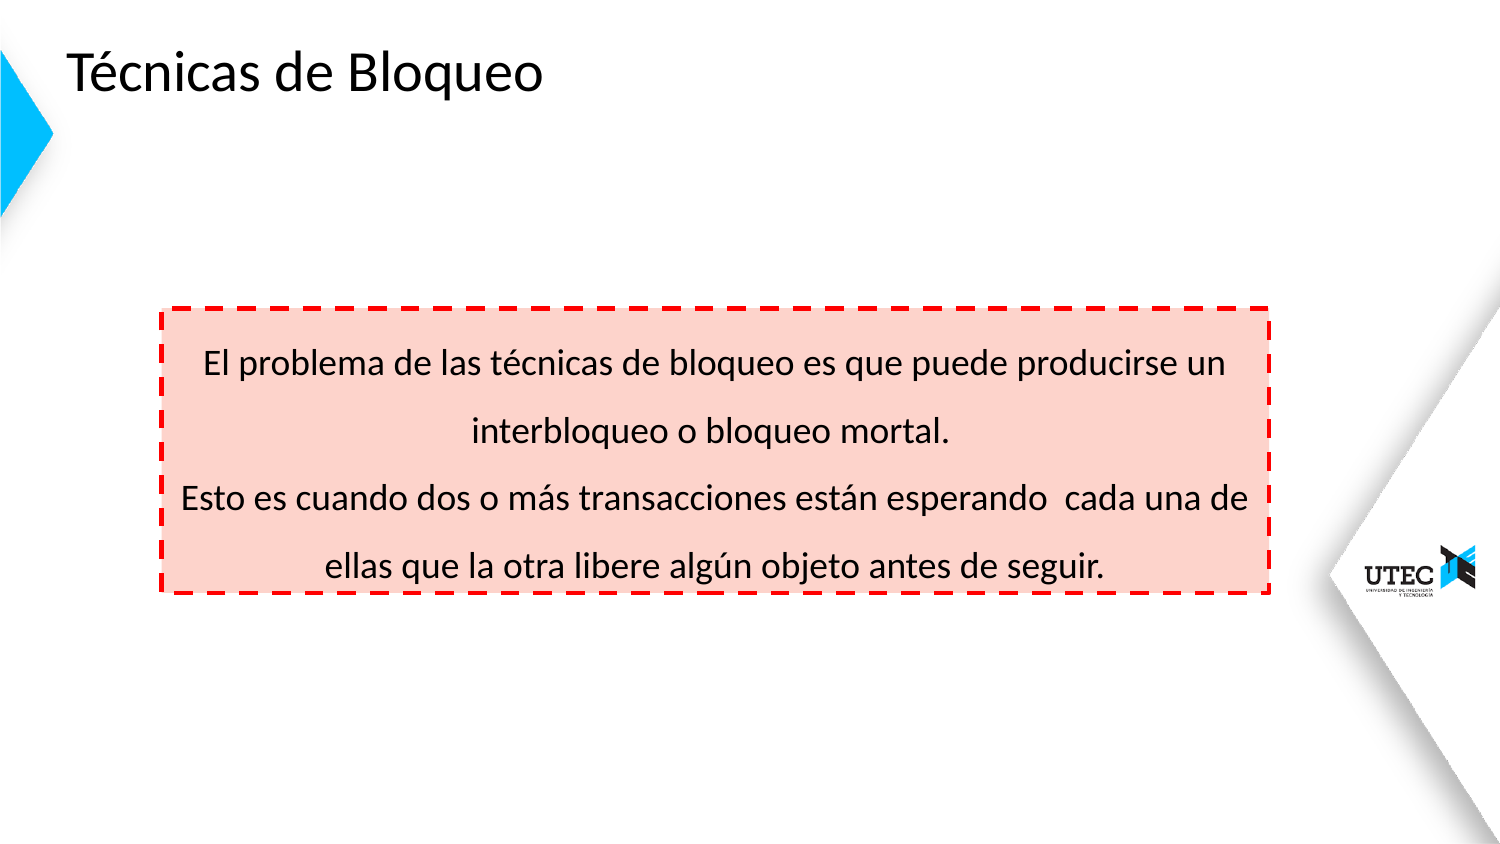

# Técnicas de Bloqueo
El problema de las técnicas de bloqueo es que puede producirse un interbloqueo o bloqueo mortal.
Esto es cuando dos o más transacciones están esperando  cada una de ellas que la otra libere algún objeto antes de seguir.